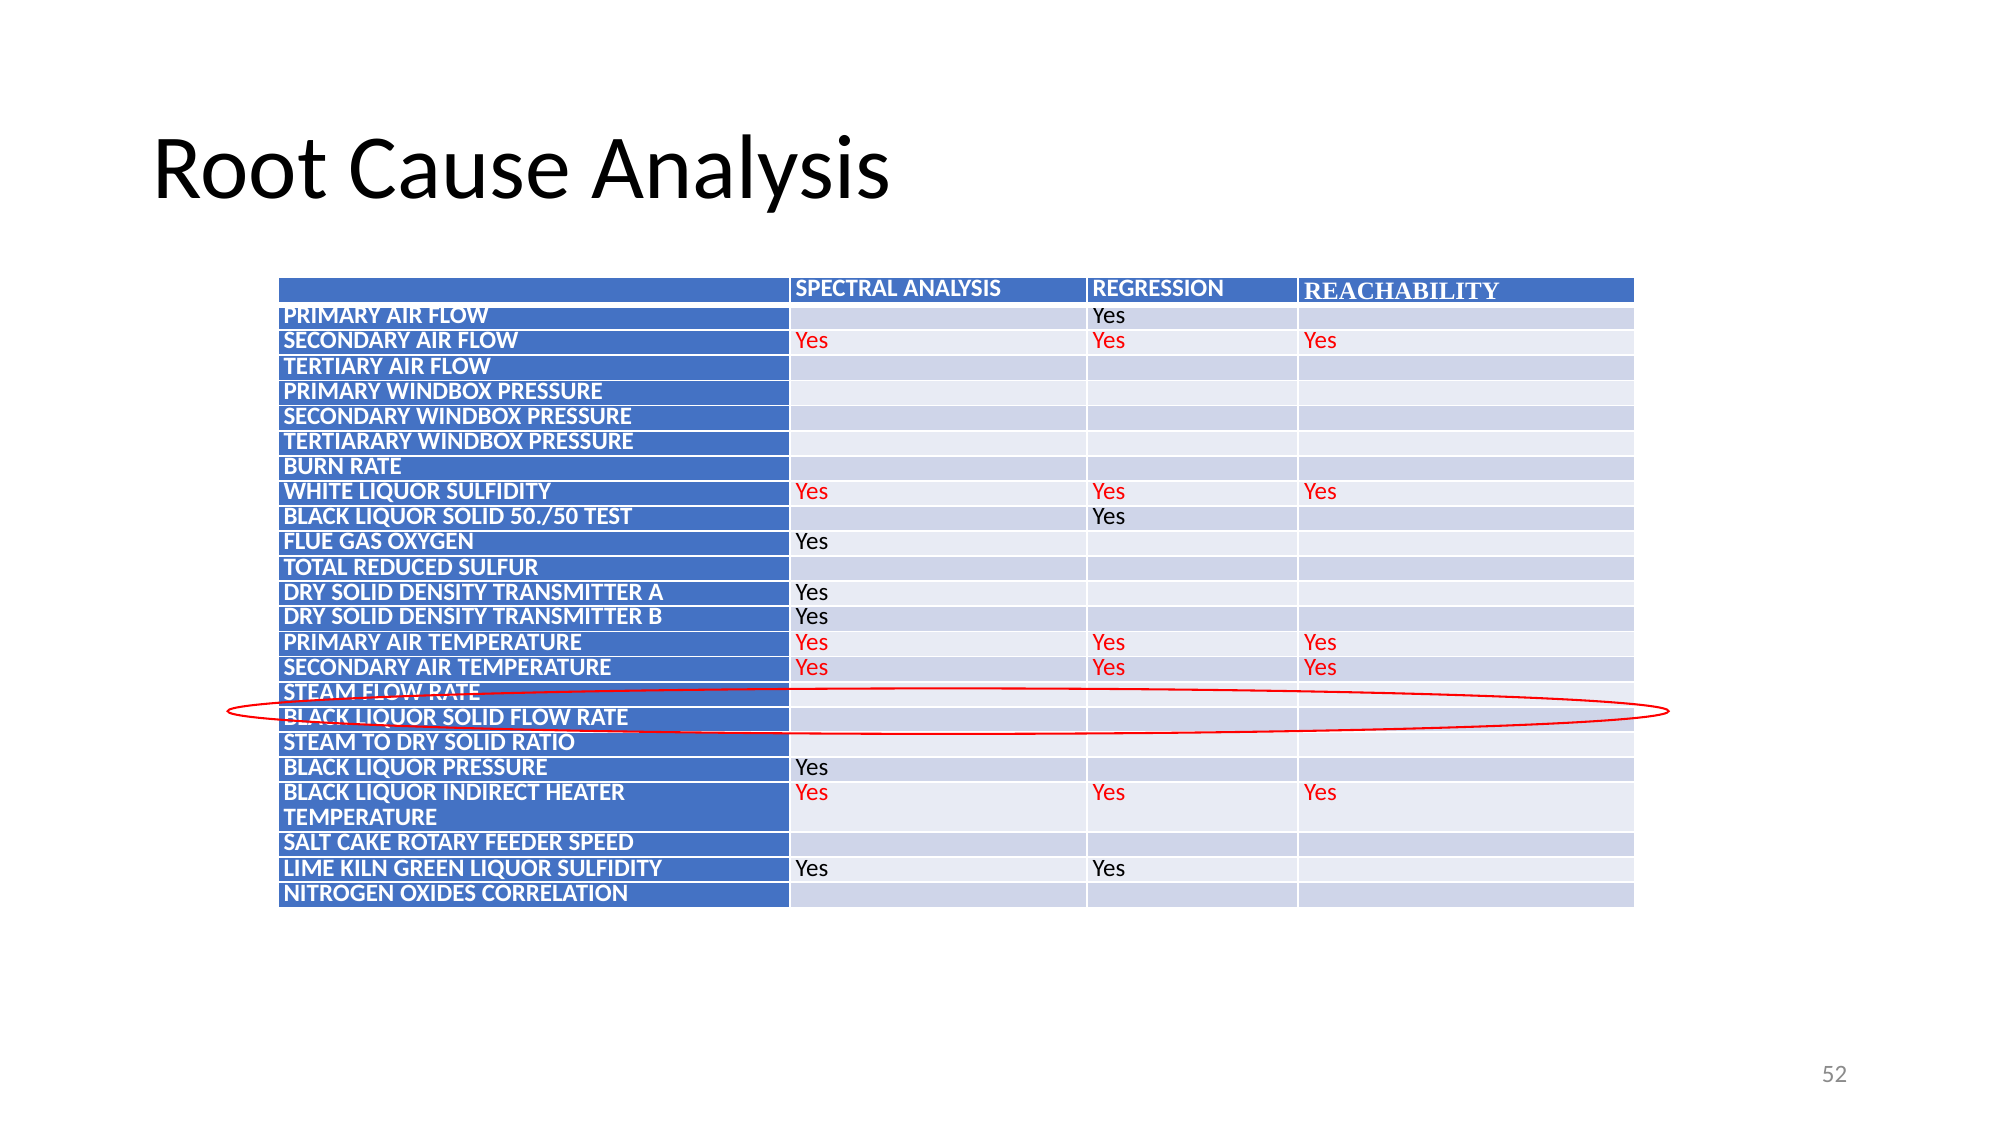

# Root Cause Analysis
|  | Spectral Analysis | Regression | REACHABILITY |
| --- | --- | --- | --- |
| Primary Air Flow |  | Yes |  |
| Secondary Air Flow | Yes | Yes | Yes |
| Tertiary Air Flow |  |  |  |
| Primary Windbox Pressure |  |  |  |
| Secondary Windbox Pressure |  |  |  |
| Tertiarary Windbox Pressure |  |  |  |
| Burn Rate |  |  |  |
| White Liquor Sulfidity | Yes | Yes | Yes |
| Black Liquor Solid 50./50 Test |  | Yes |  |
| Flue Gas Oxygen | Yes |  |  |
| Total Reduced Sulfur |  |  |  |
| Dry Solid Density Transmitter A | Yes |  |  |
| Dry Solid Density Transmitter B | Yes |  |  |
| Primary Air Temperature | Yes | Yes | Yes |
| Secondary Air Temperature | Yes | Yes | Yes |
| Steam Flow Rate |  |  |  |
| Black Liquor Solid Flow Rate |  |  |  |
| Steam to Dry Solid Ratio |  |  |  |
| Black Liquor Pressure | Yes |  |  |
| Black Liquor Indirect Heater Temperature | Yes | Yes | Yes |
| Salt Cake Rotary Feeder Speed |  |  |  |
| Lime Kiln Green Liquor Sulfidity | Yes | Yes |  |
| Nitrogen Oxides correlation |  |  |  |

52